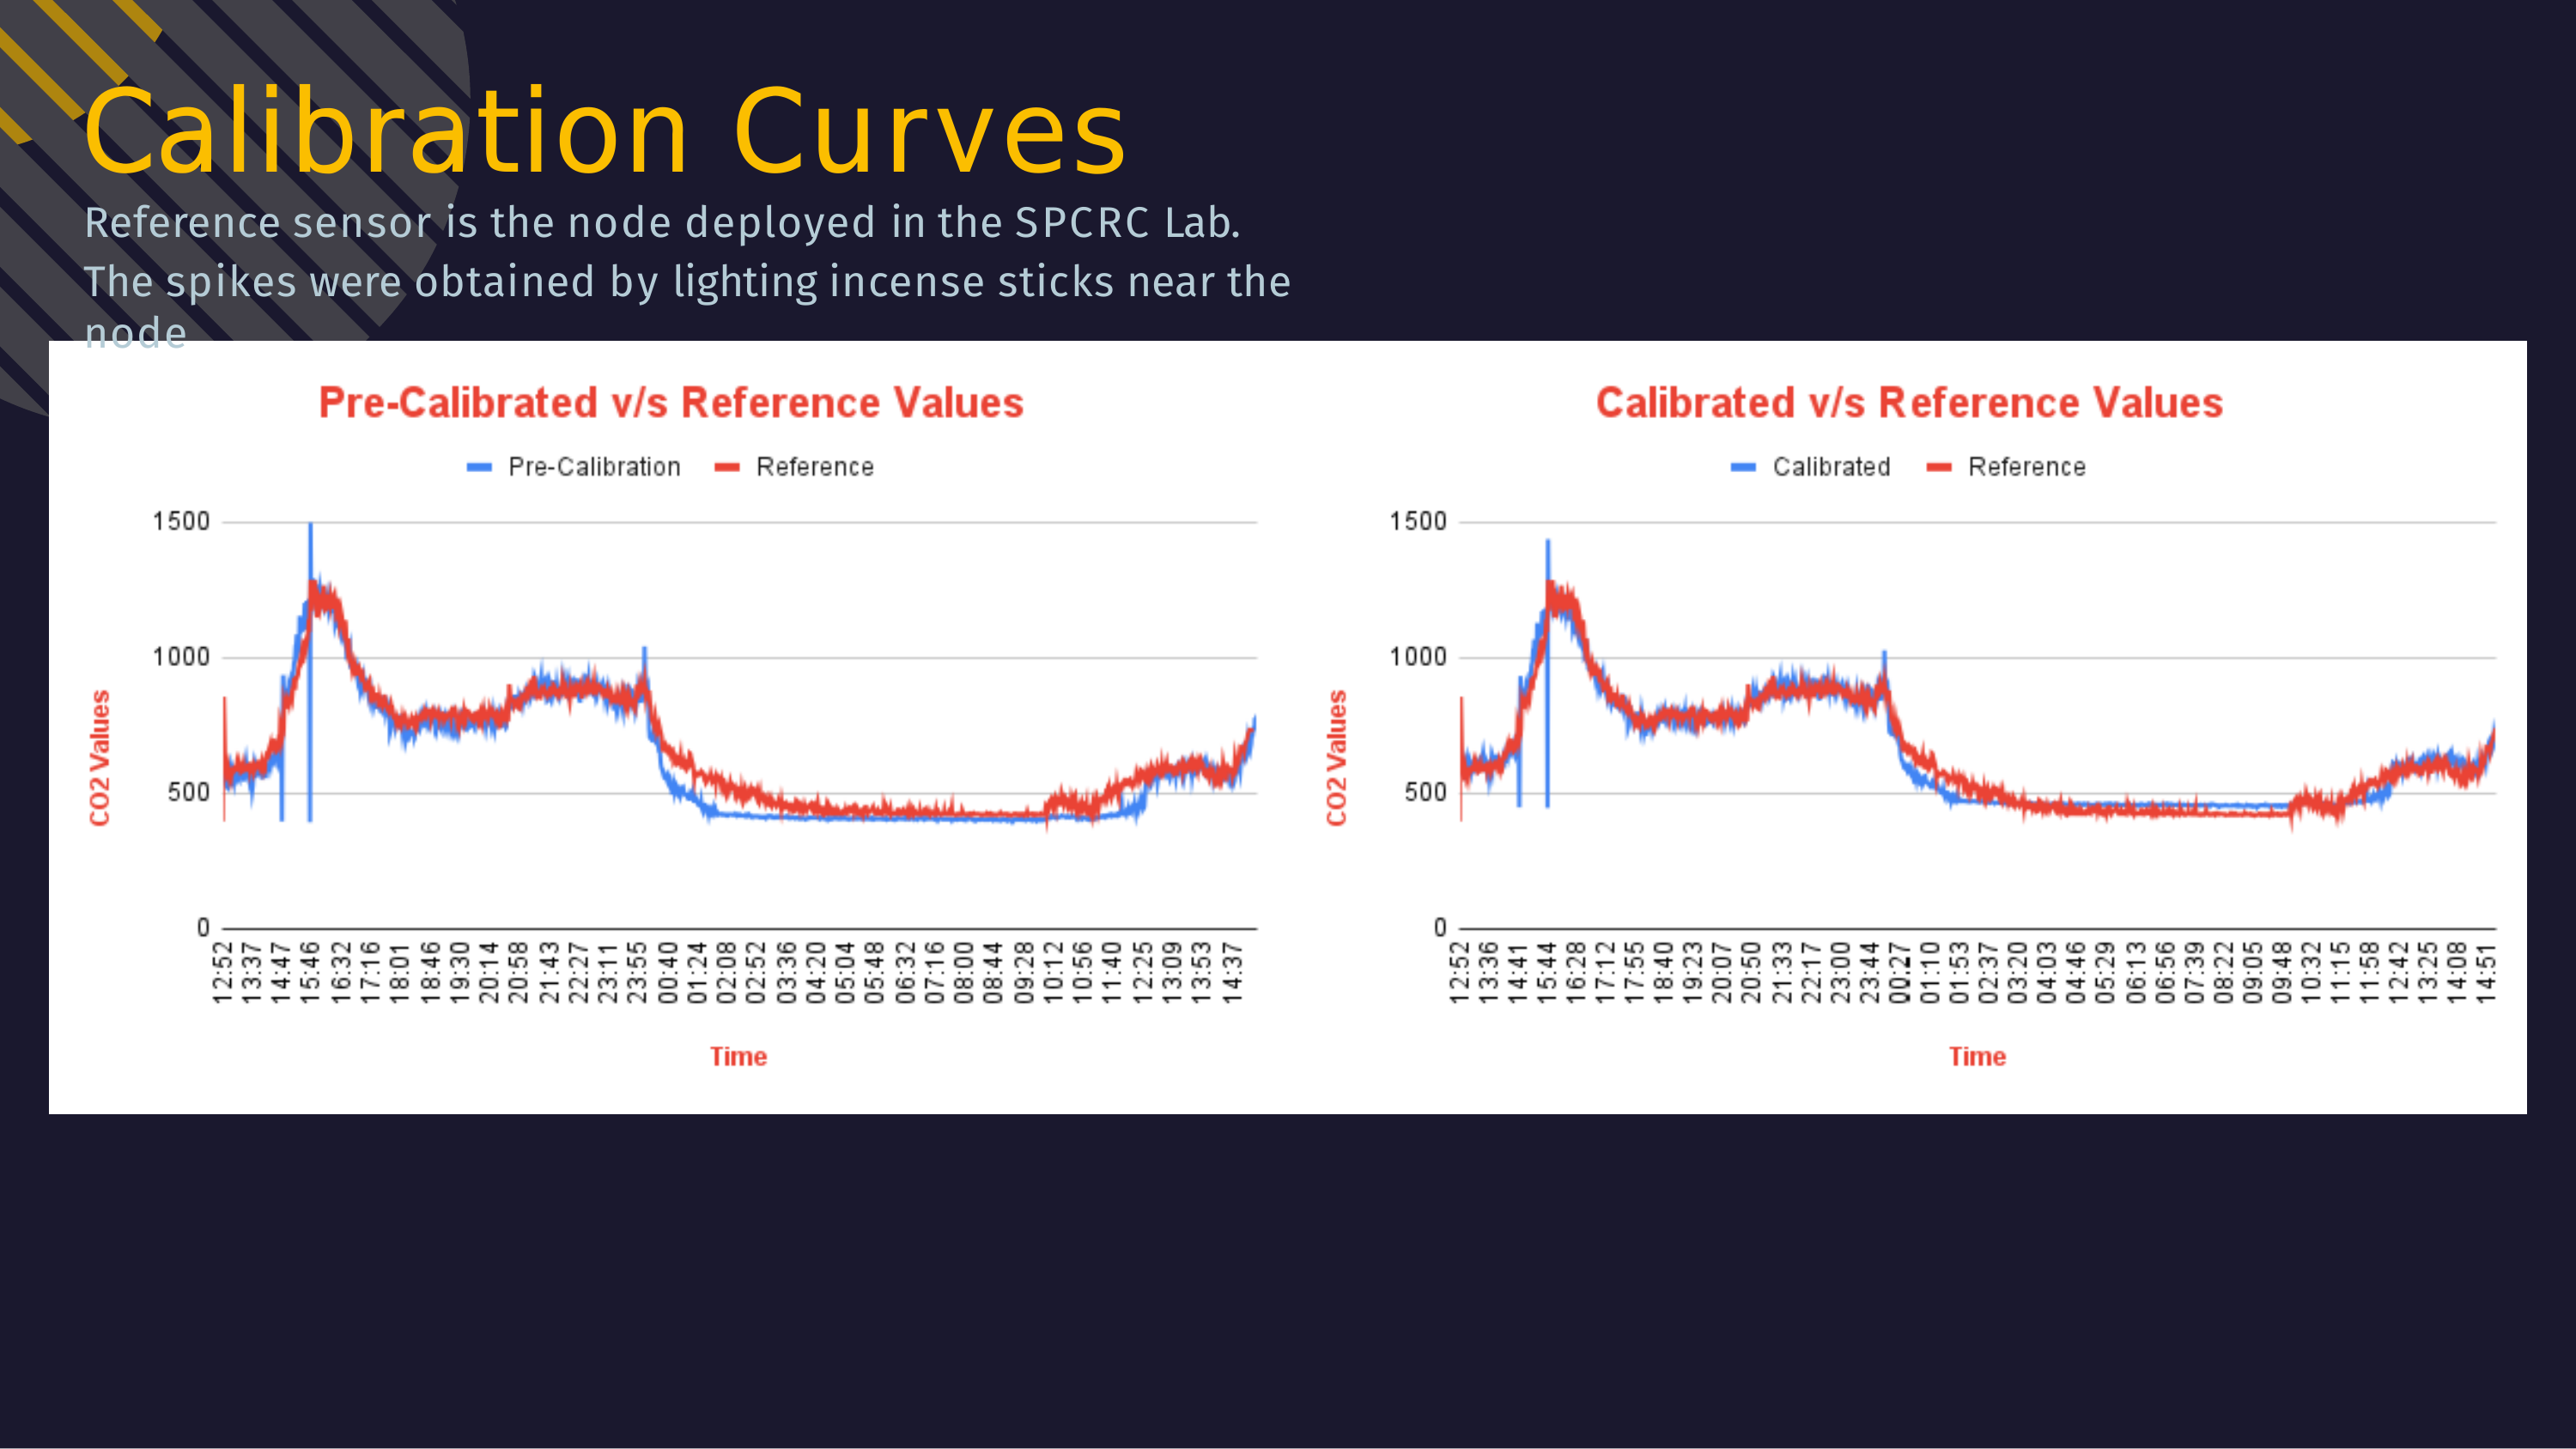

# Calibration Curves
Reference sensor is the node deployed in the SPCRC Lab.
The spikes were obtained by lighting incense sticks near the node